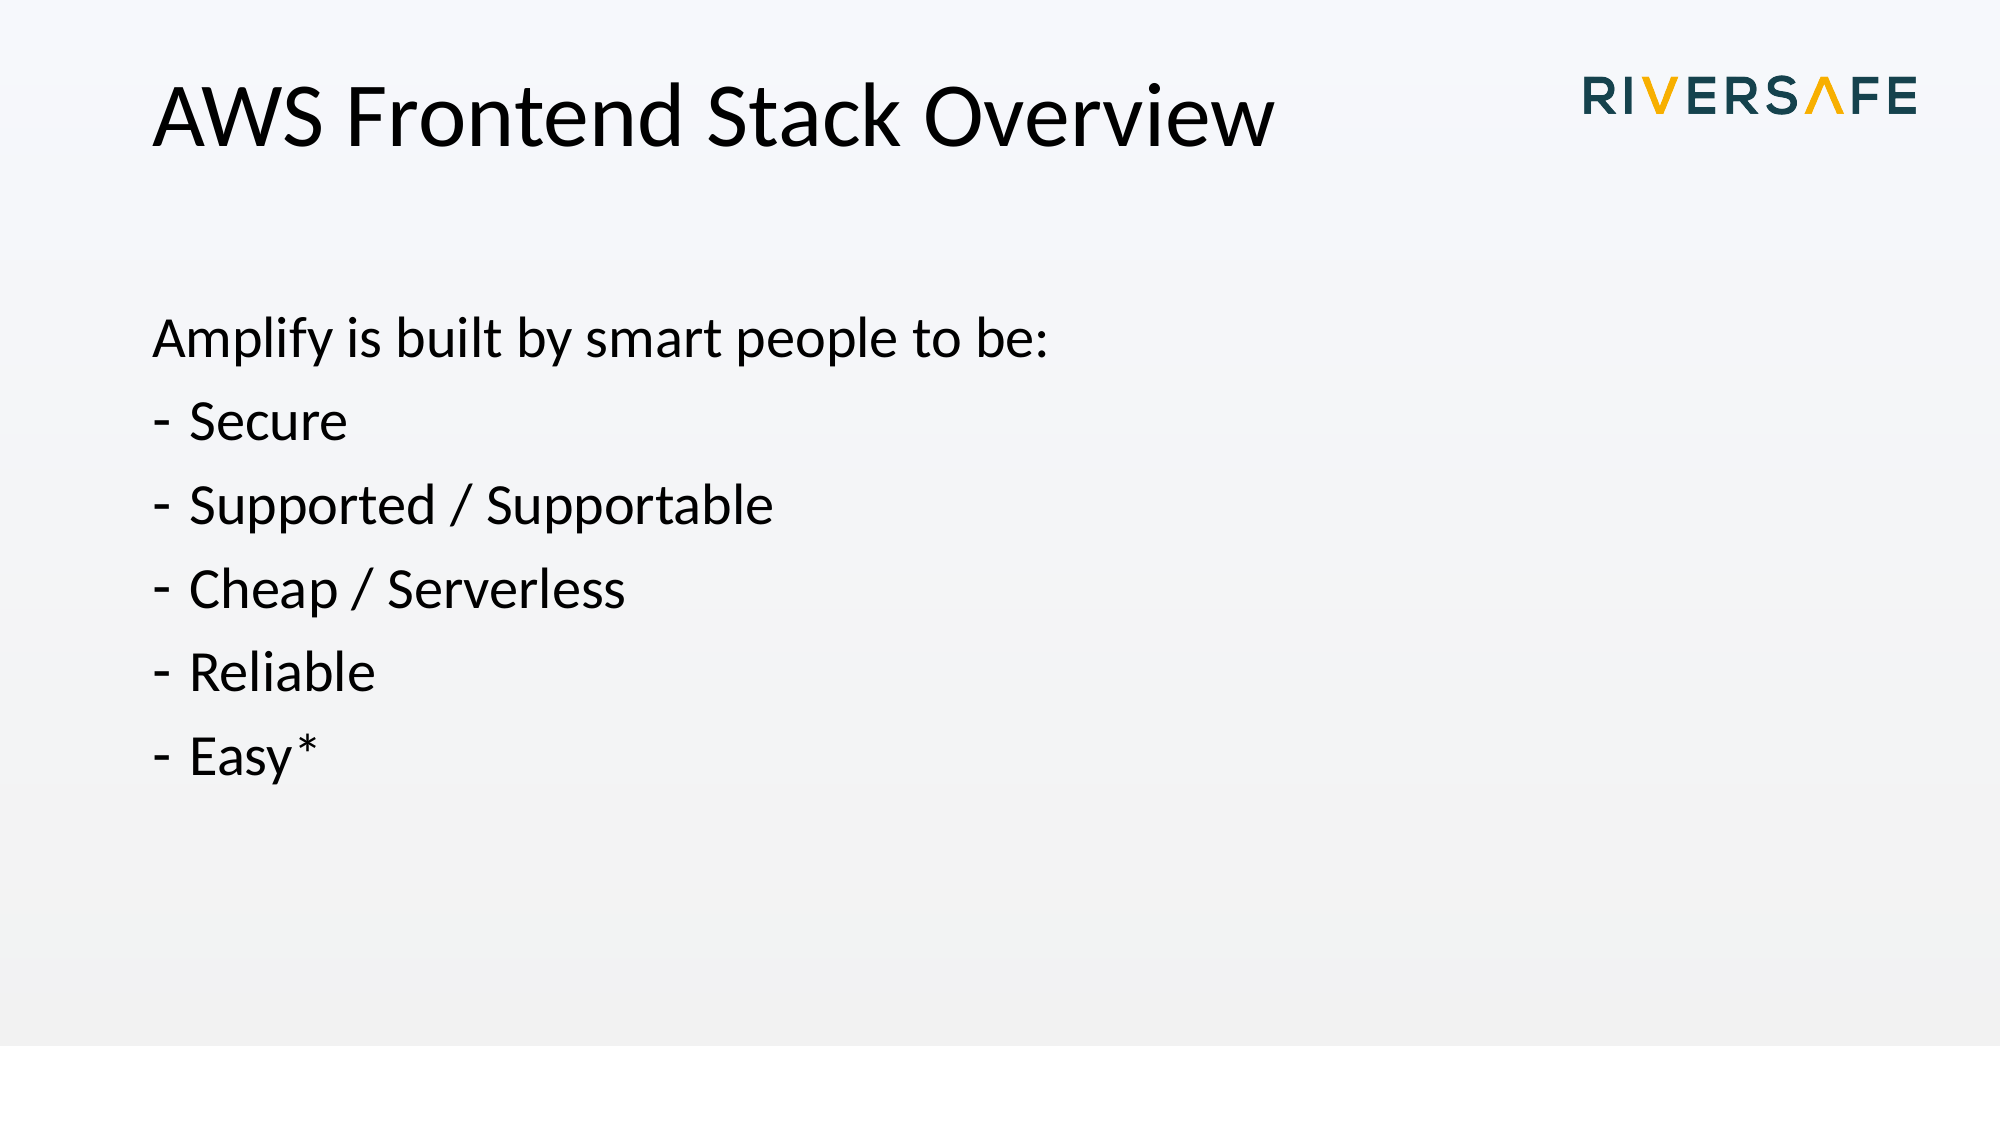

# AWS Frontend Stack Overview
Amplify is built by smart people to be:
Secure
Supported / Supportable
Cheap / Serverless
Reliable
Easy*